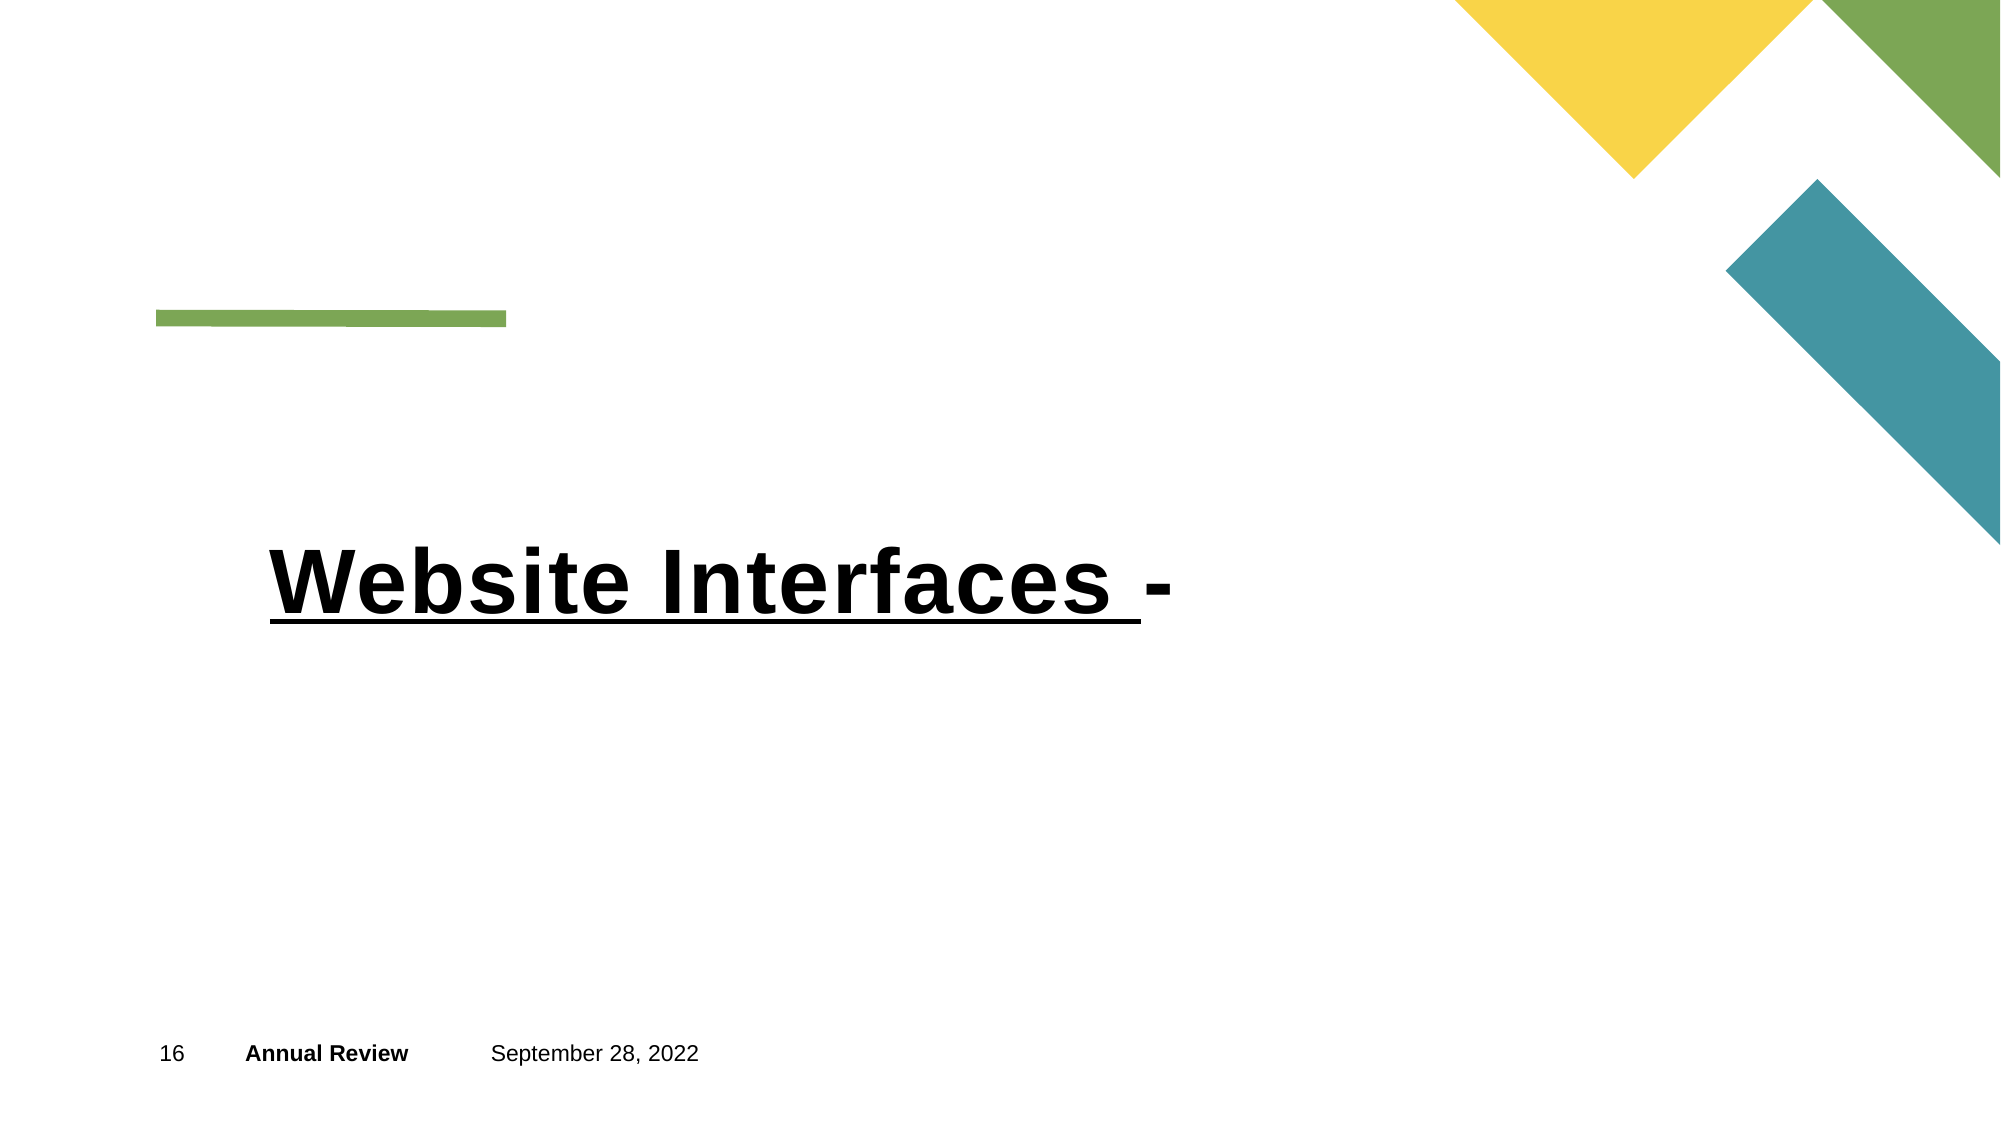

# Website Interfaces -
16
Annual Review
September 28, 2022